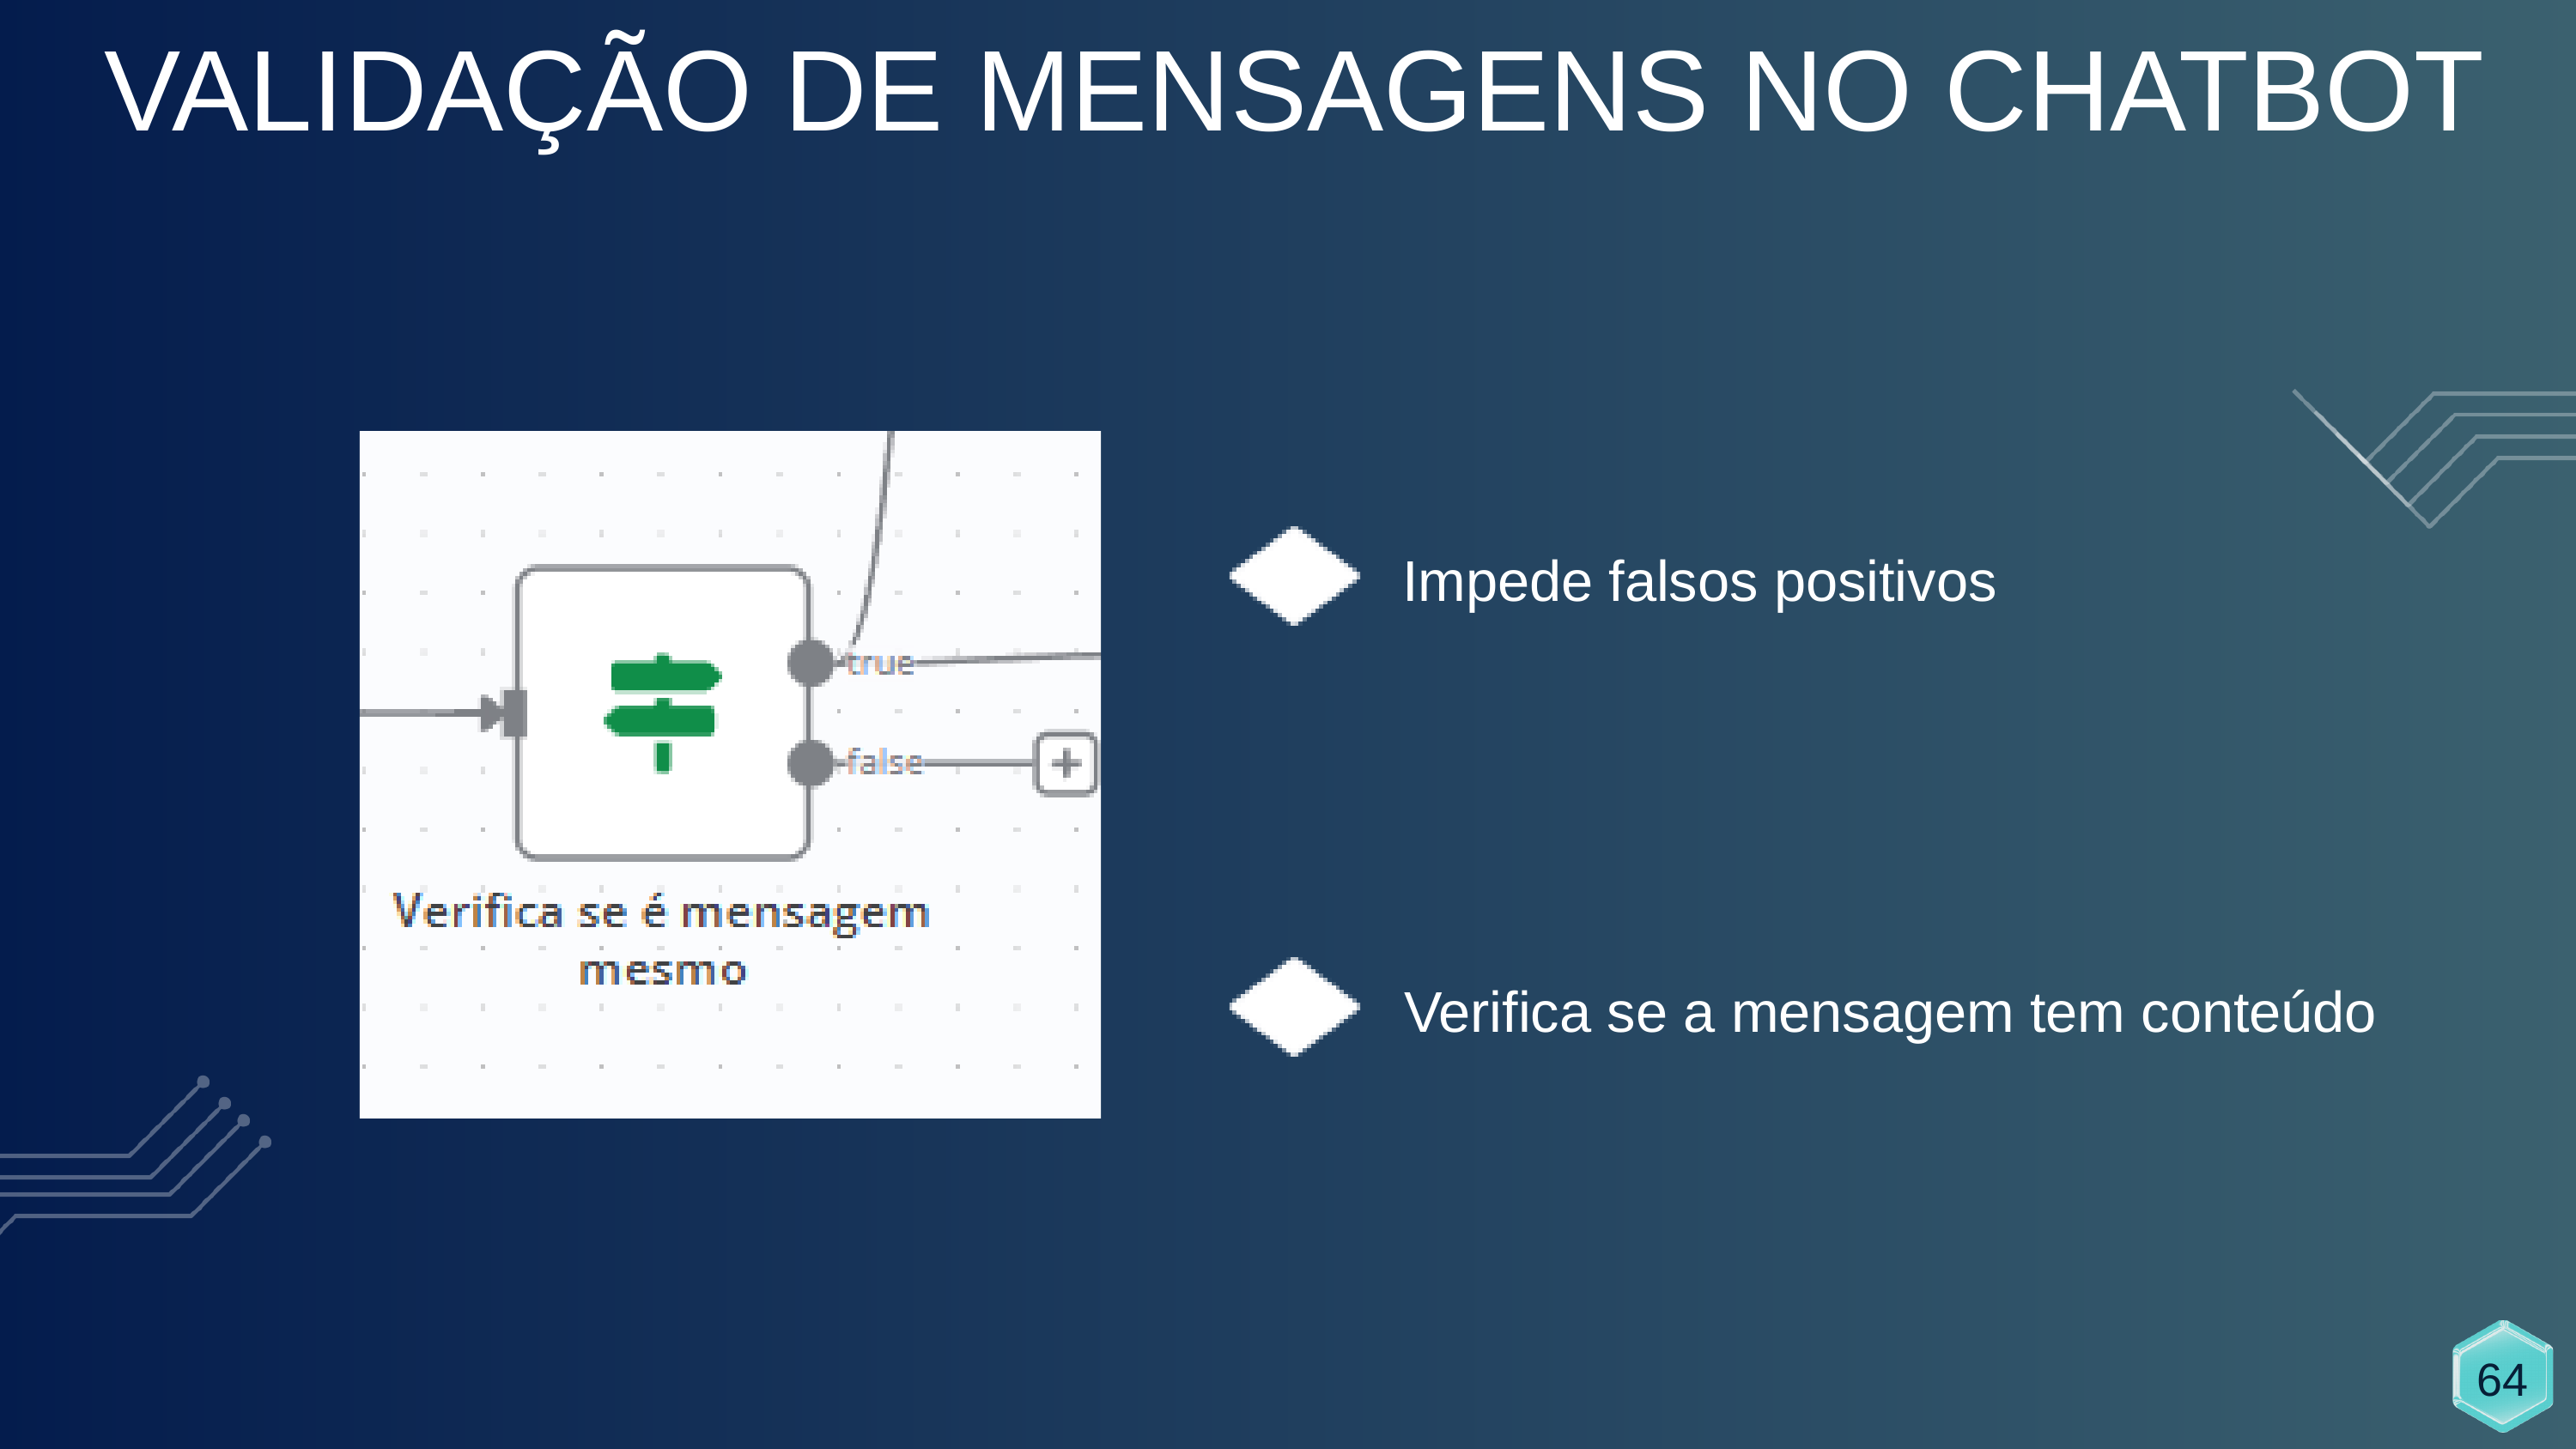

VALIDAÇÃO DE MENSAGENS NO CHATBOT

Impede falsos positivos

Verifica se a mensagem tem conteúdo

64